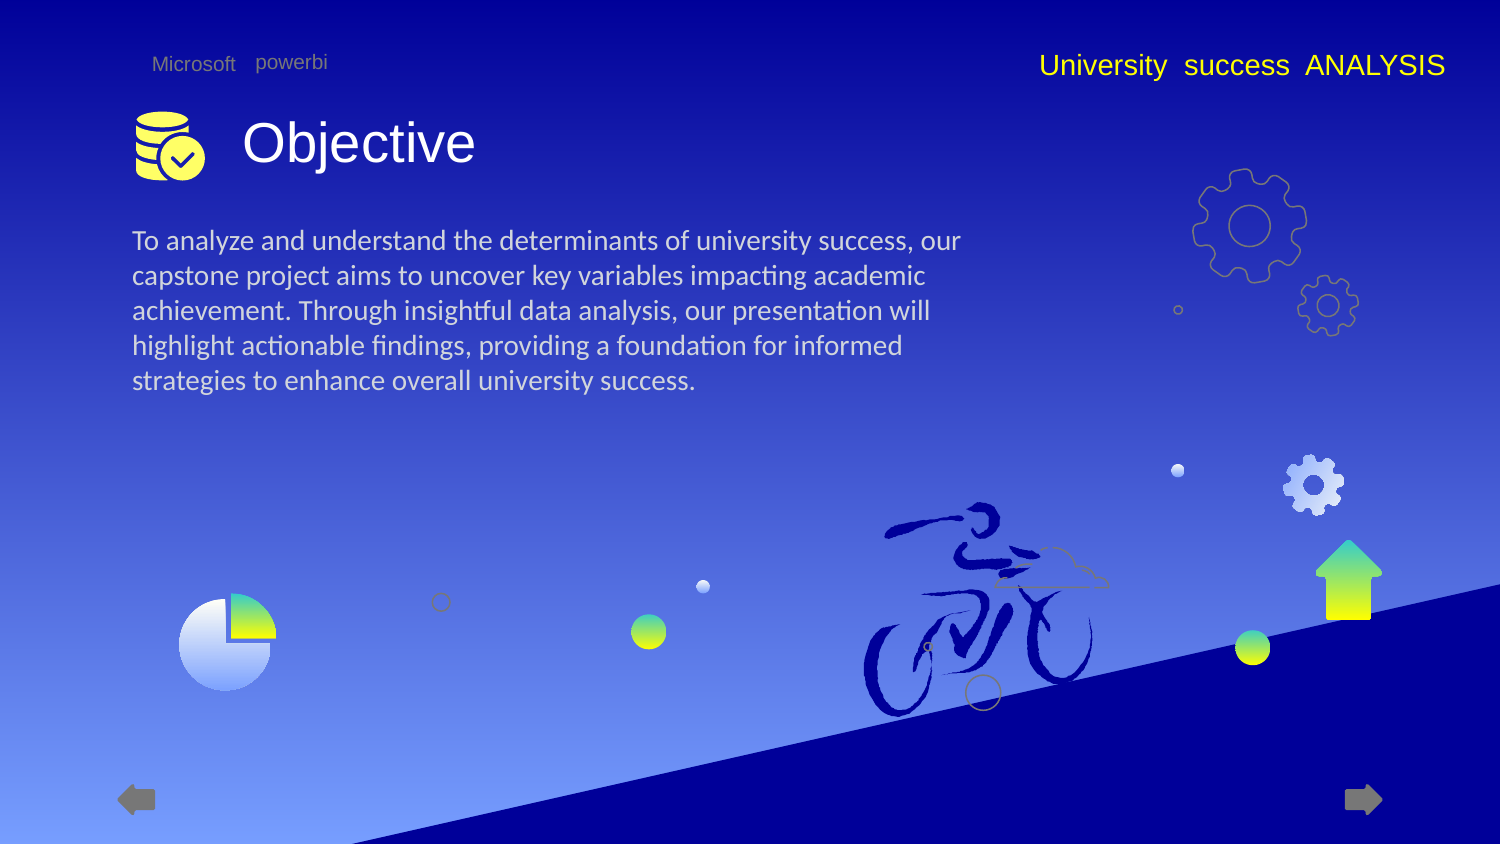

University  success  ANALYSIS

powerbi
Microsoft

# Objective

To analyze and understand the determinants of university success, our capstone project aims to uncover key variables impacting academic achievement. Through insightful data analysis, our presentation will highlight actionable findings, providing a foundation for informed strategies to enhance overall university success.